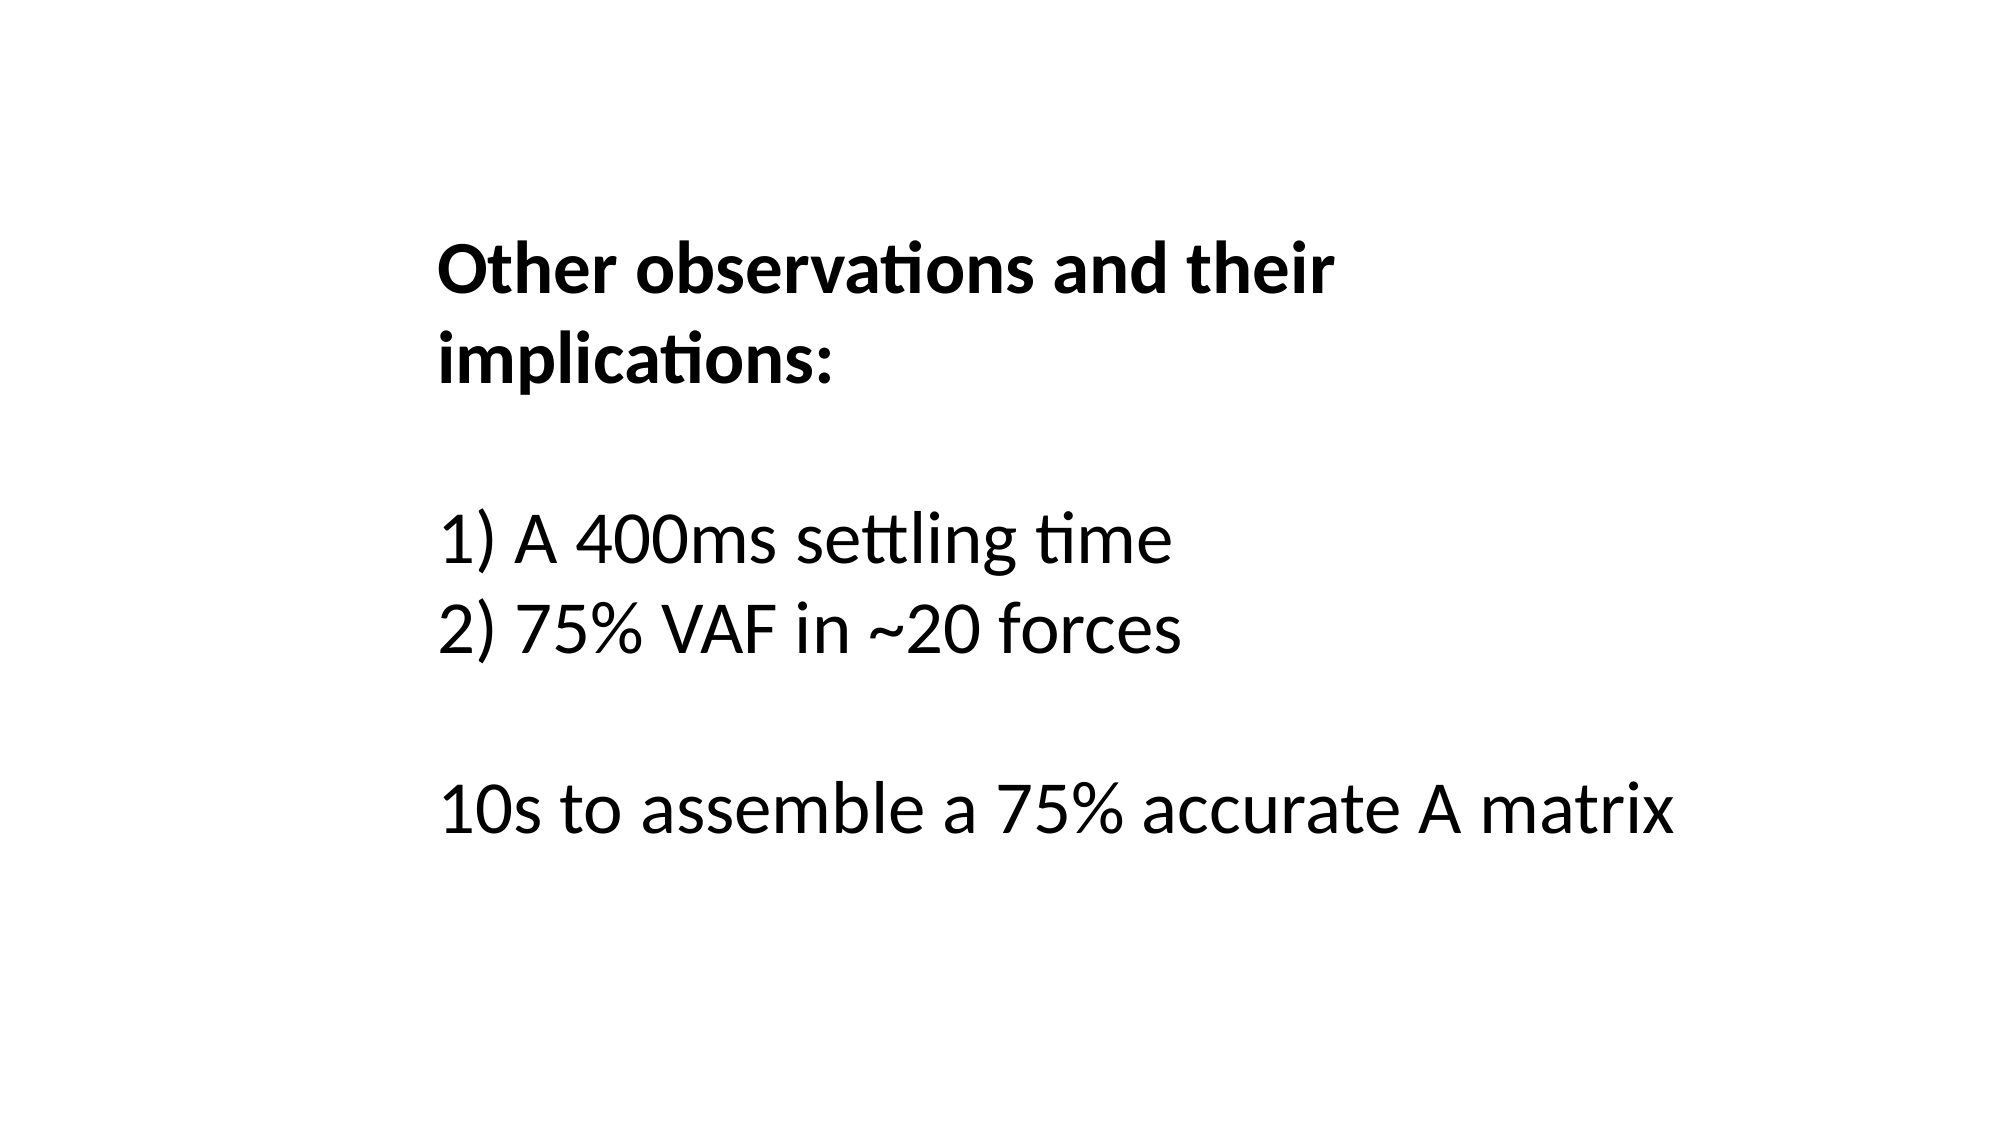

Other observations and their implications:

1) A 400ms settling time
2) 75% VAF in ~20 forces

10s to assemble a 75% accurate A matrix